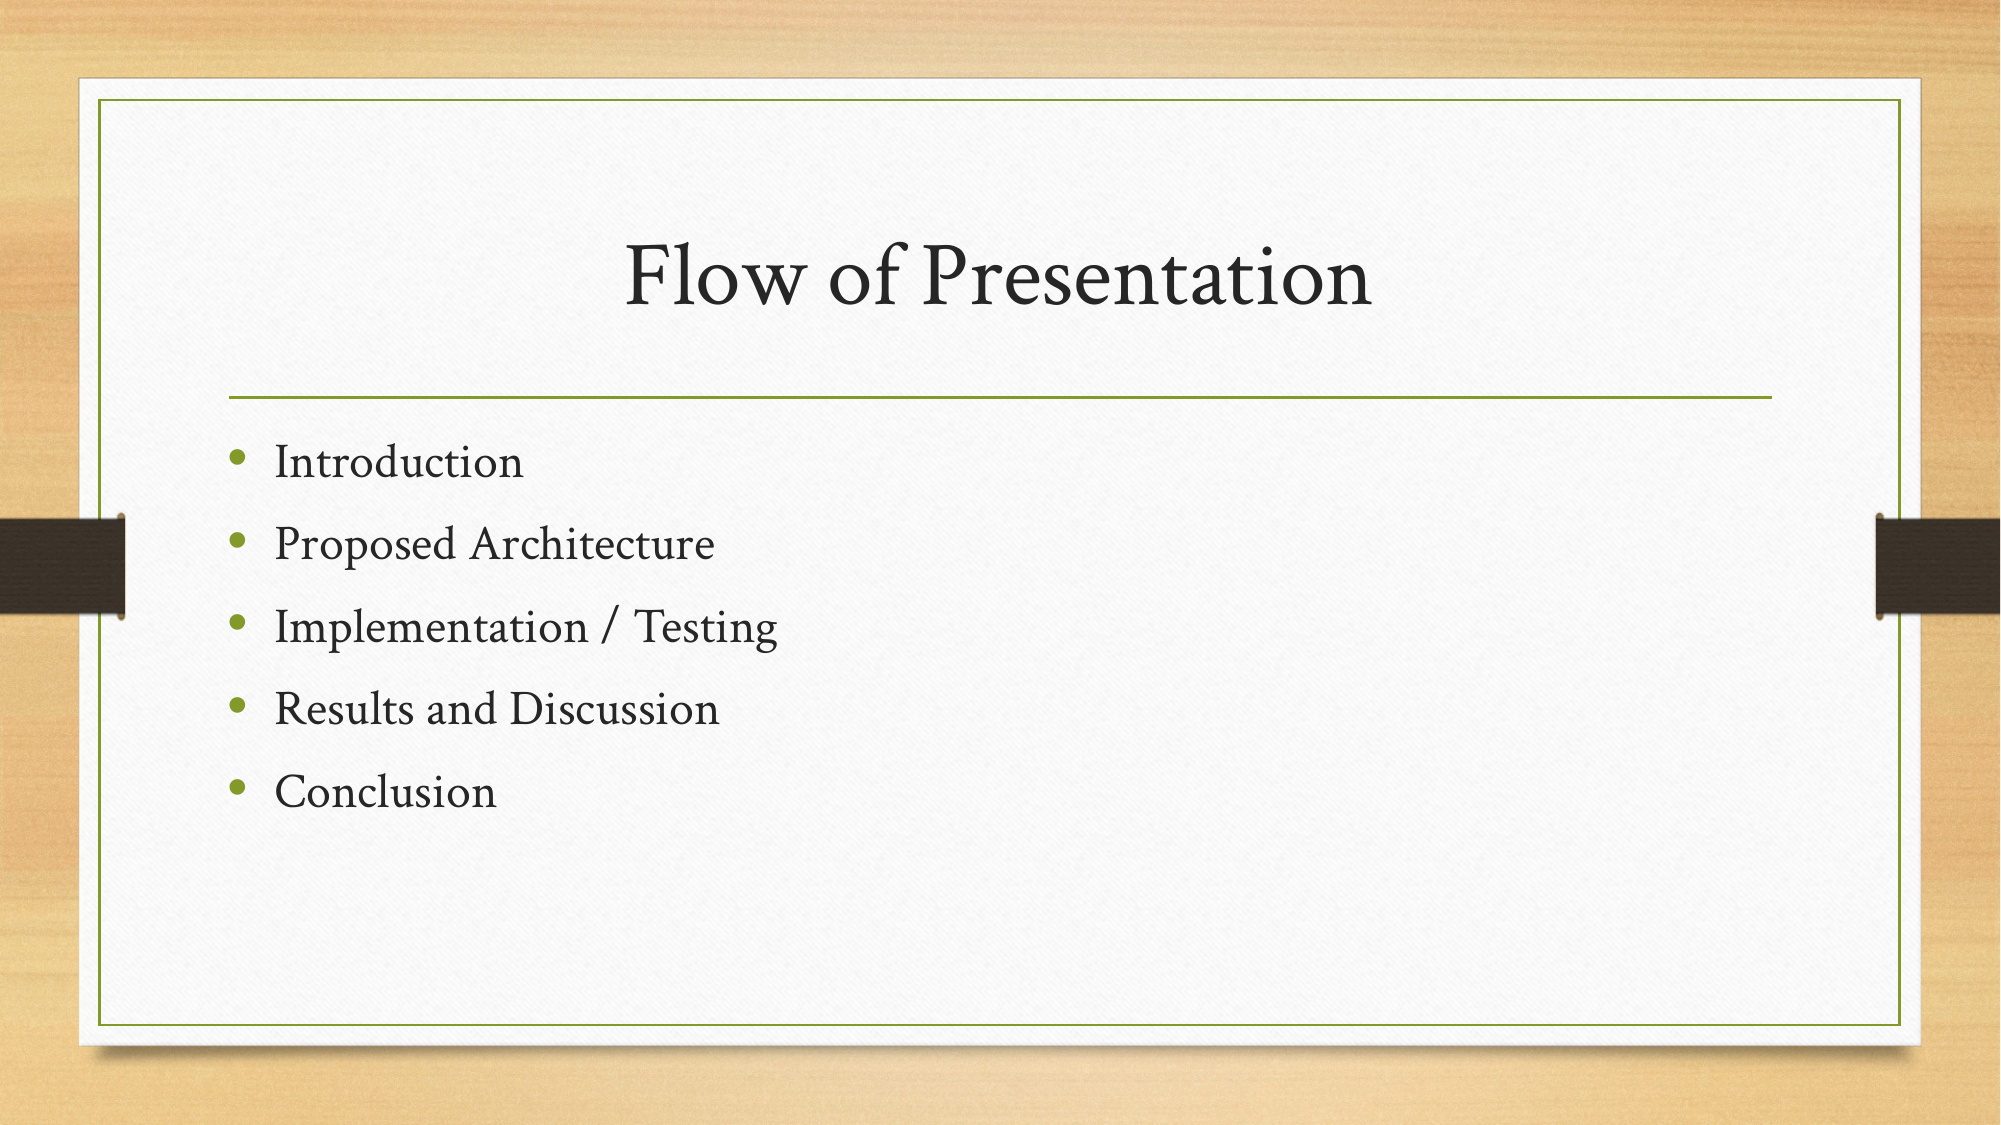

# Flow of Presentation
Introduction
Proposed Architecture
Implementation / Testing
Results and Discussion
Conclusion